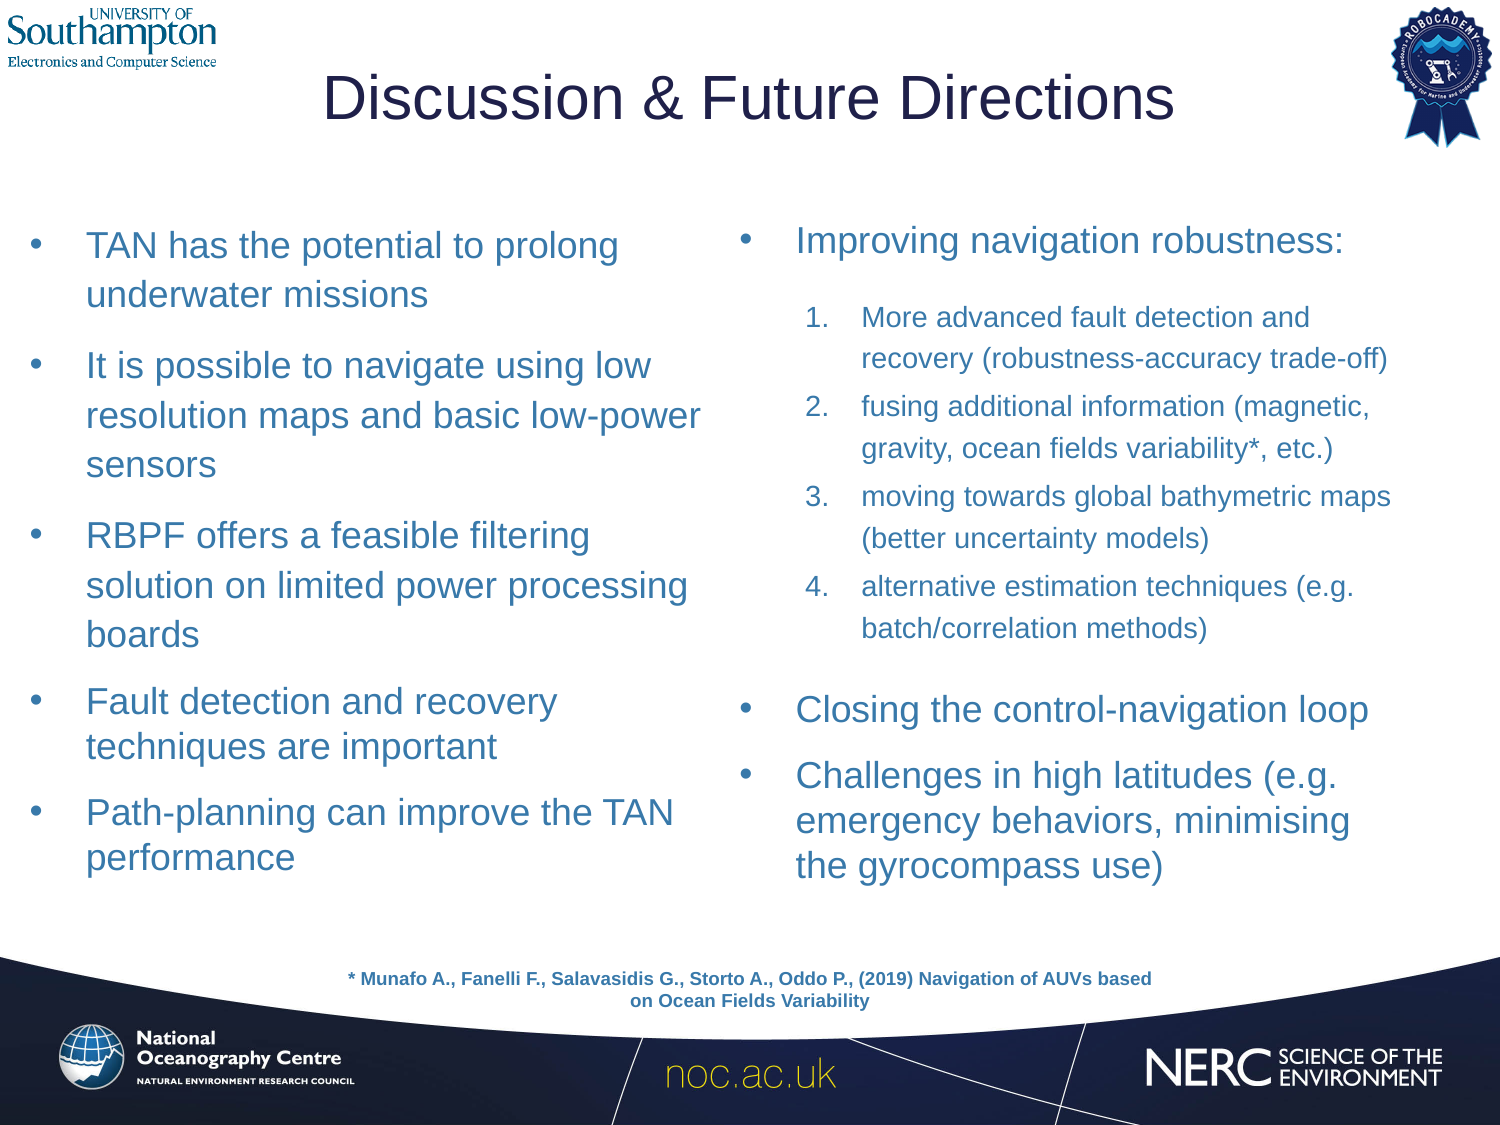

# Discussion & Future Directions
TAN has the potential to prolong underwater missions
It is possible to navigate using low resolution maps and basic low-power sensors
RBPF offers a feasible filtering solution on limited power processing boards
Fault detection and recovery techniques are important
Path-planning can improve the TAN performance

Improving navigation robustness:

More advanced fault detection and recovery (robustness-accuracy trade-off)
fusing additional information (magnetic, gravity, ocean fields variability*, etc.)
moving towards global bathymetric maps (better uncertainty models)
alternative estimation techniques (e.g. batch/correlation methods)

Closing the control-navigation loop
Challenges in high latitudes (e.g. emergency behaviors, minimising the gyrocompass use)

* Munafo A., Fanelli F., Salavasidis G., Storto A., Oddo P., (2019) Navigation of AUVs based on Ocean Fields Variability